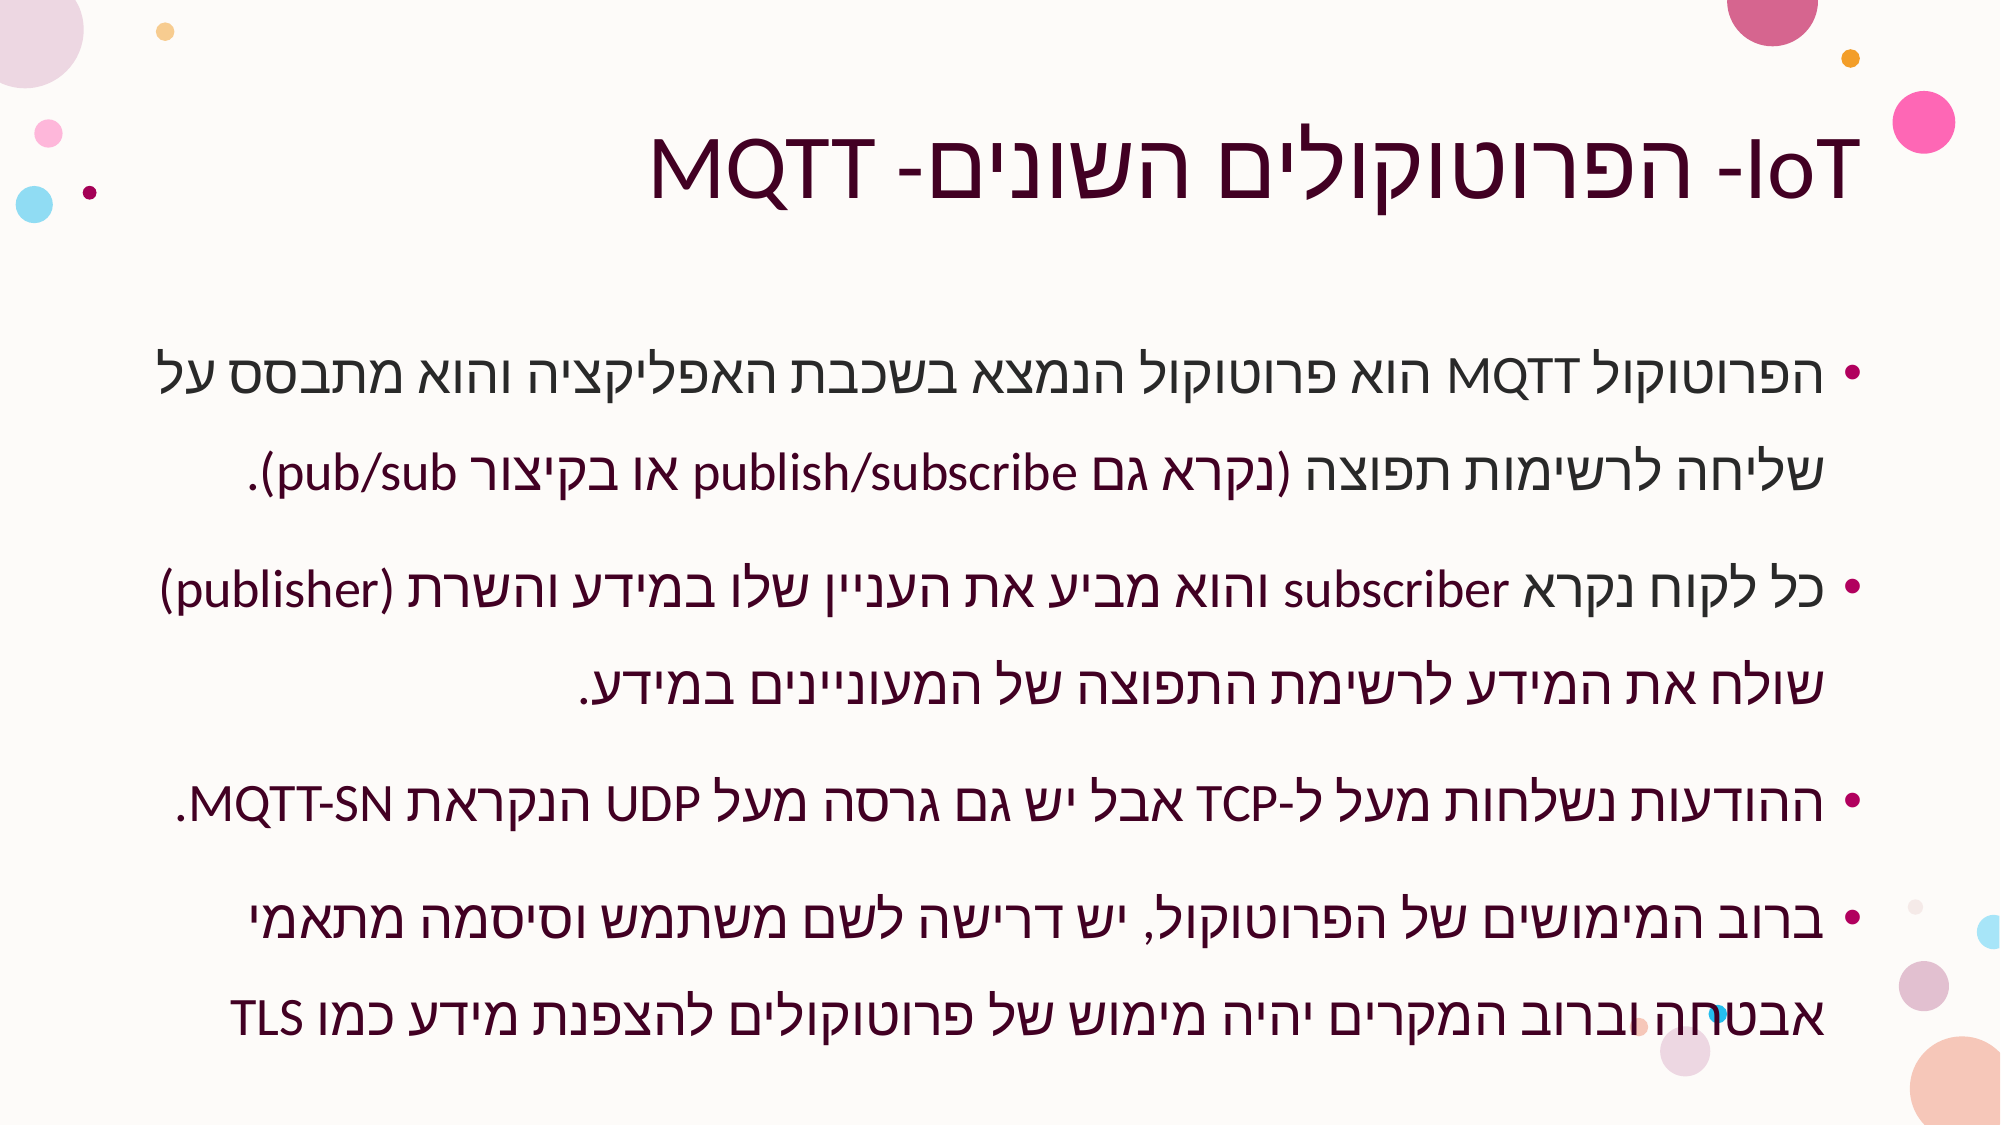

# IoT- הפרוטוקולים השונים- MQTT
הפרוטוקול MQTT הוא פרוטוקול הנמצא בשכבת האפליקציה והוא מתבסס על שליחה לרשימות תפוצה (נקרא גם publish/subscribe או בקיצור pub/sub).
כל לקוח נקרא subscriber והוא מביע את העניין שלו במידע והשרת (publisher) שולח את המידע לרשימת התפוצה של המעוניינים במידע.
ההודעות נשלחות מעל ל-TCP אבל יש גם גרסה מעל UDP הנקראת MQTT-SN.
ברוב המימושים של הפרוטוקול, יש דרישה לשם משתמש וסיסמה מתאמי אבטחה וברוב המקרים יהיה מימוש של פרוטוקולים להצפנת מידע כמו TLS